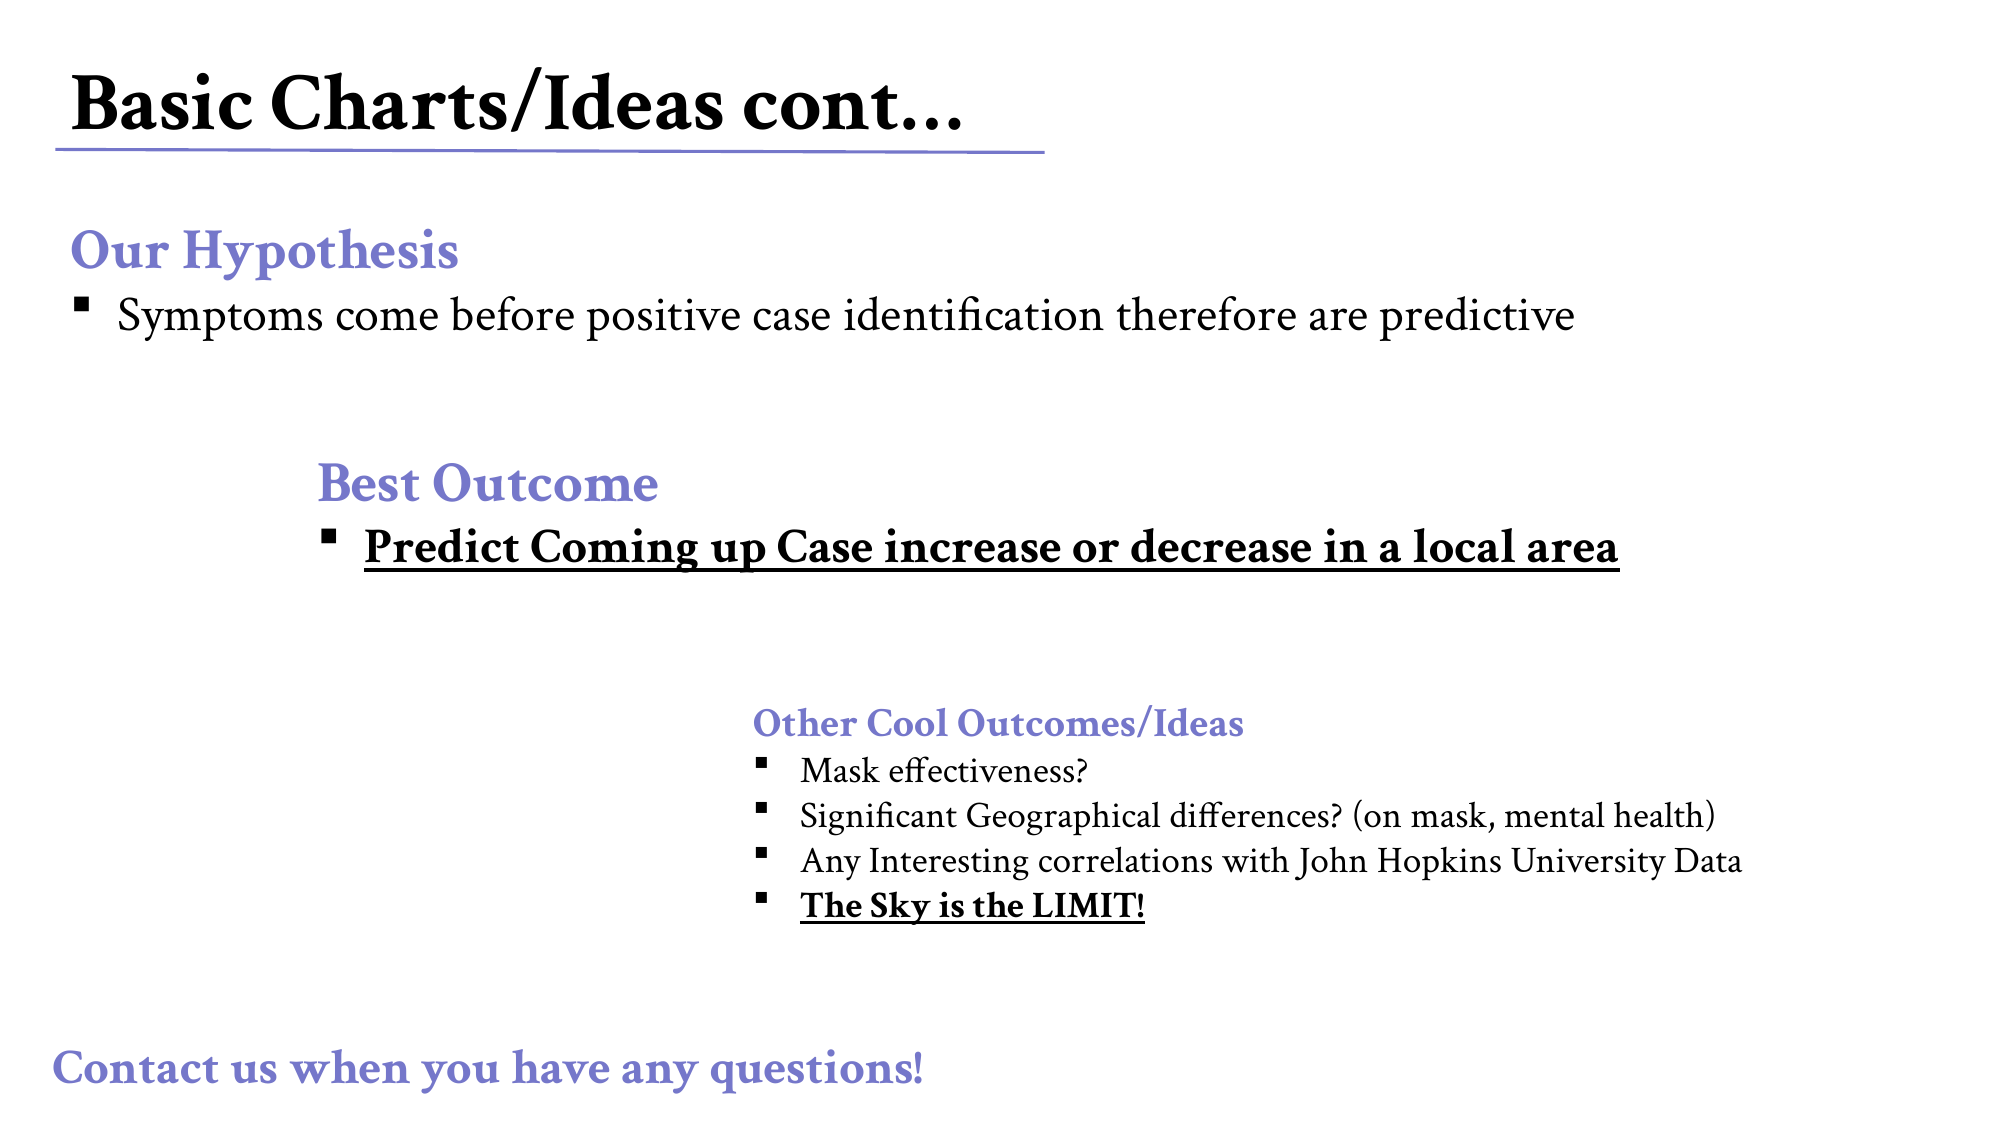

# Basic Charts/Ideas cont…
Our Hypothesis
Symptoms come before positive case identification therefore are predictive
Best Outcome
Predict Coming up Case increase or decrease in a local area

Other Cool Outcomes/Ideas
Mask effectiveness?
Significant Geographical differences? (on mask, mental health)
Any Interesting correlations with John Hopkins University Data
The Sky is the LIMIT!

Contact us when you have any questions!